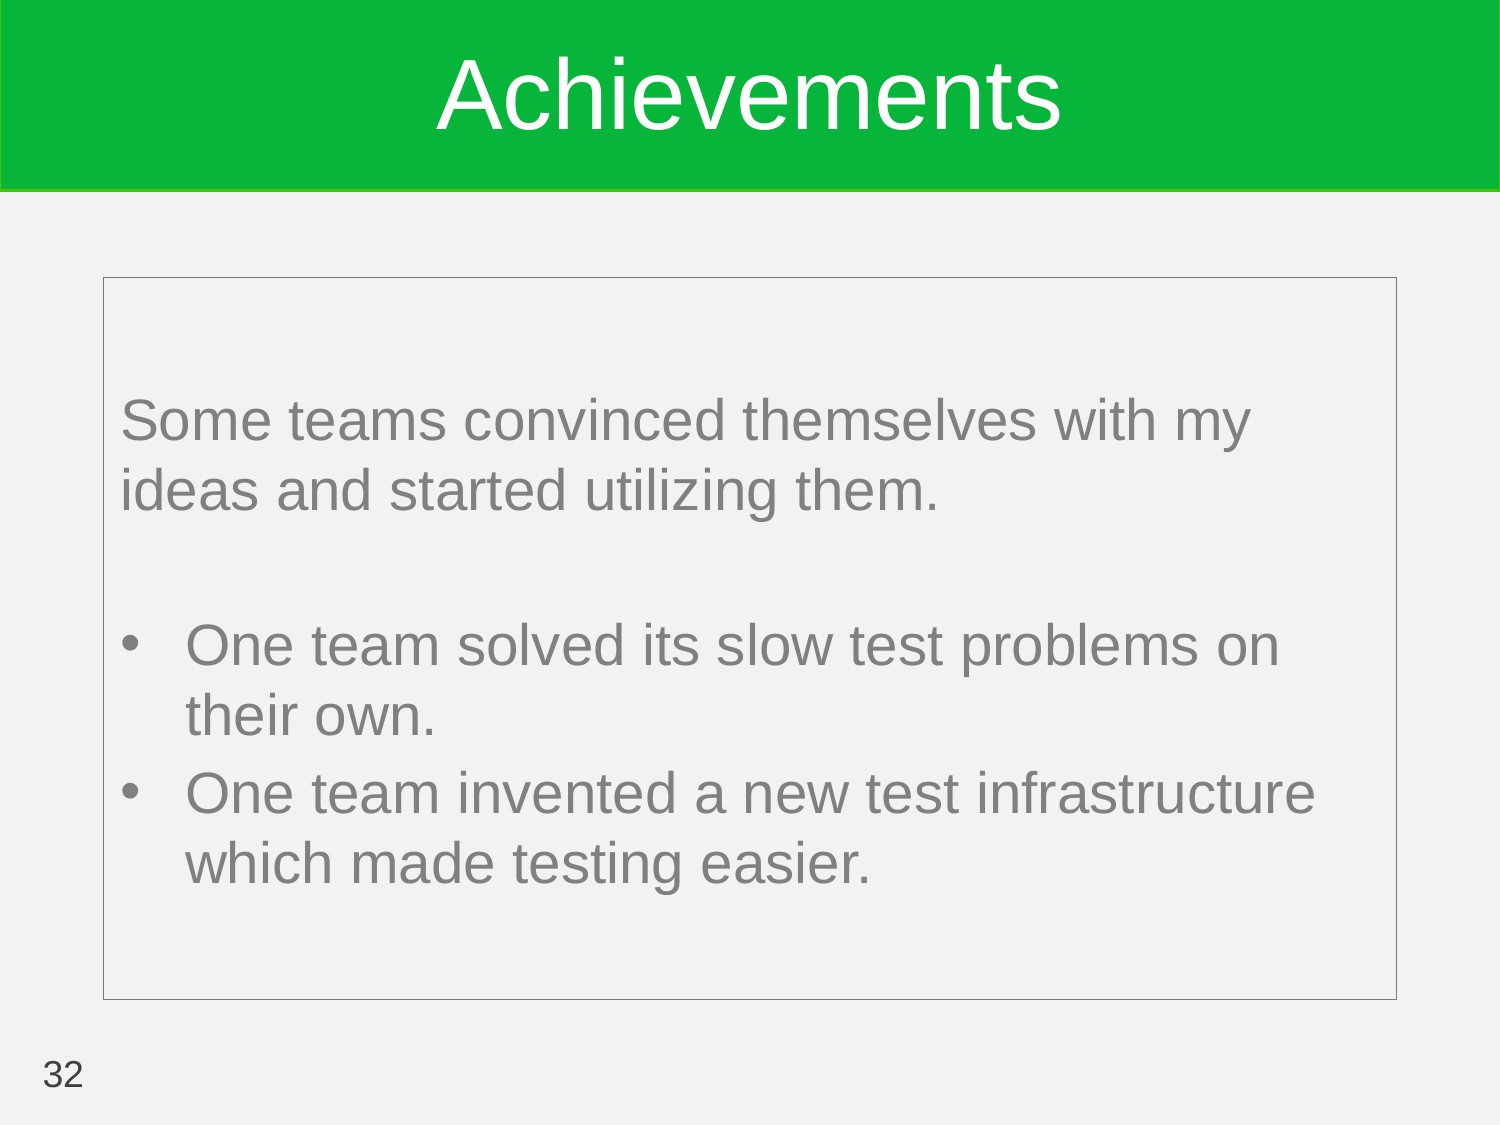

# Achievements
Some teams convinced themselves with my ideas and started utilizing them.

One team solved its slow test problems on their own.
One team invented a new test infrastructure which made testing easier.
32